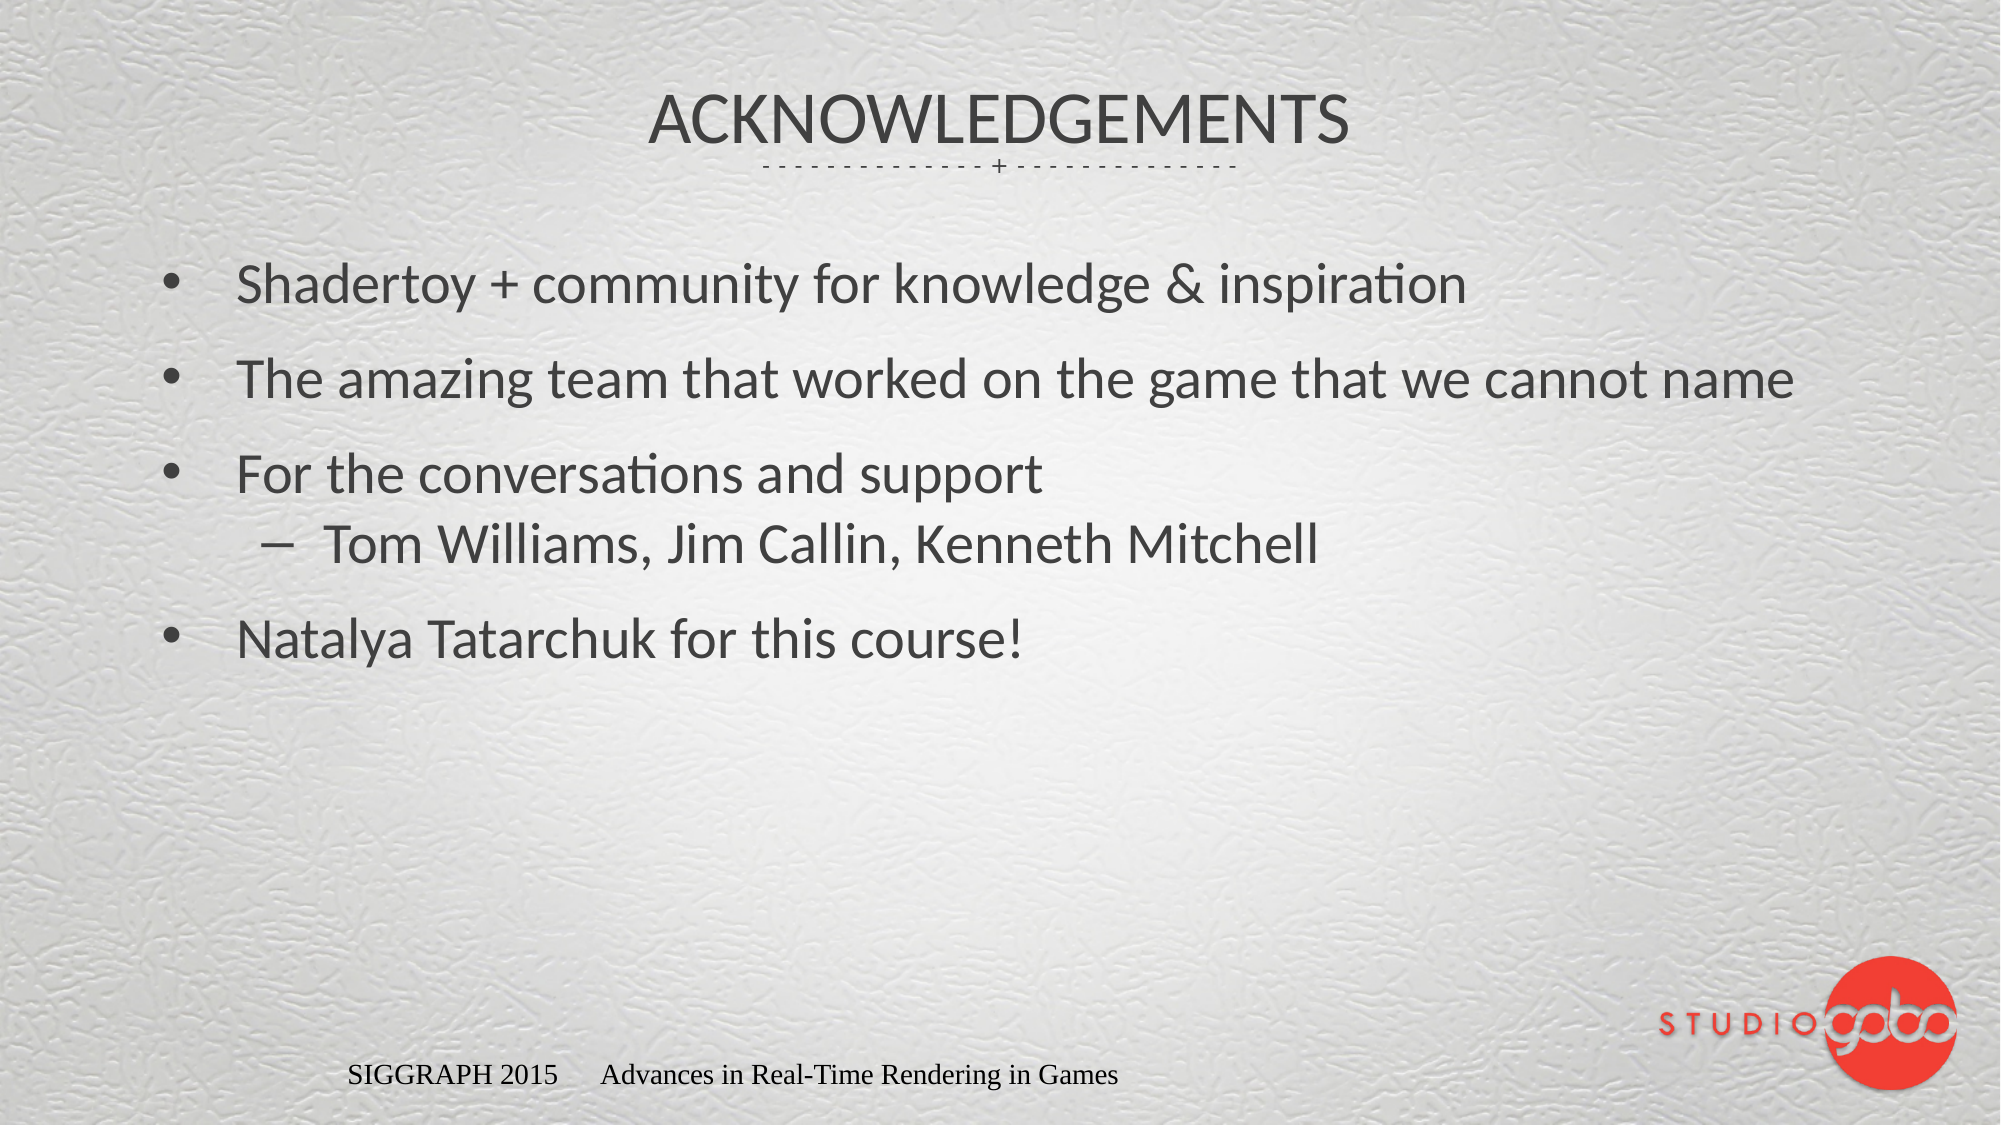

# ACKNOWLEDGEMENTS
Shadertoy + community for knowledge & inspiration
The amazing team that worked on the game that we cannot name
For the conversations and support
Tom Williams, Jim Callin, Kenneth Mitchell
Natalya Tatarchuk for this course!

SIGGRAPH 2015      Advances in Real-Time Rendering in Games